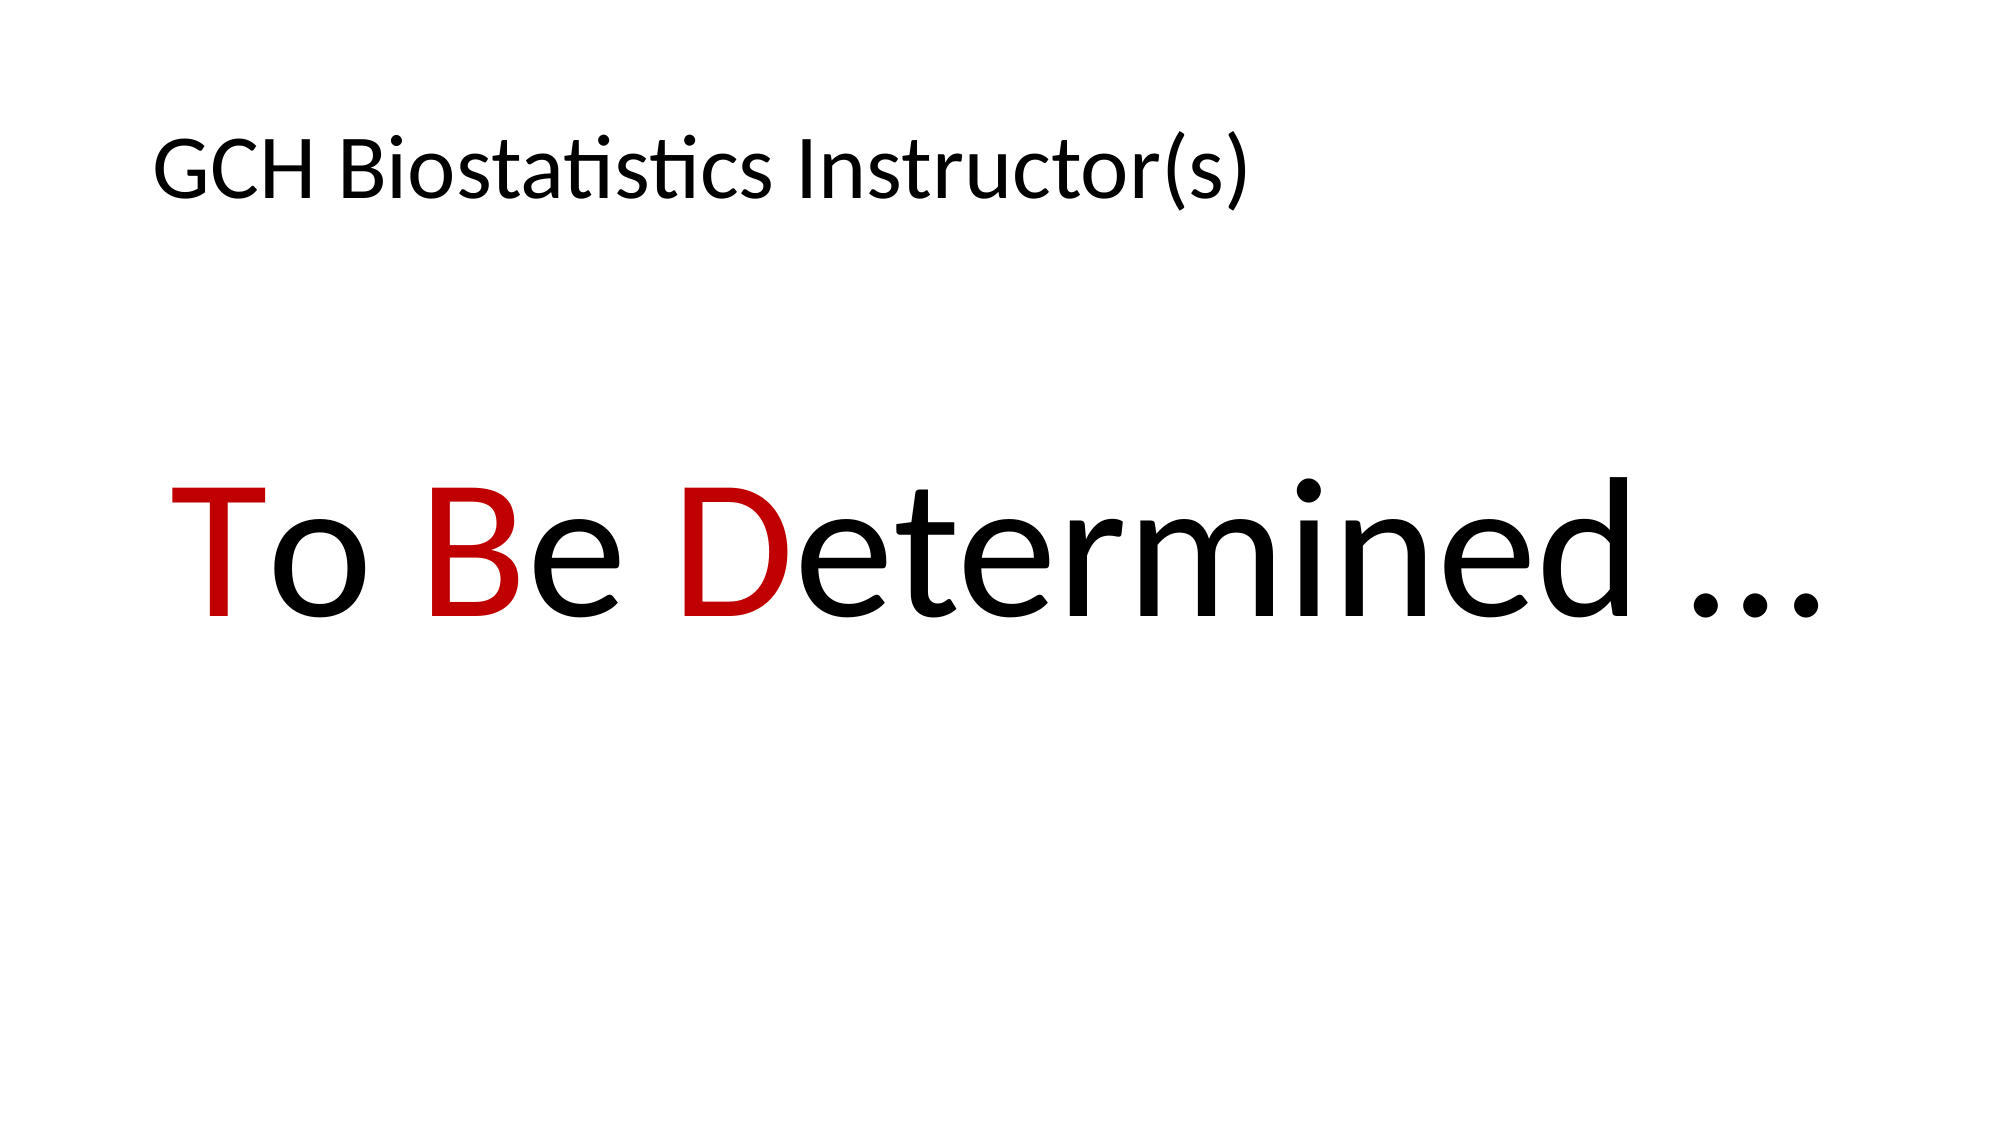

# GCH Biostatistics Instructor(s)
To Be Determined …